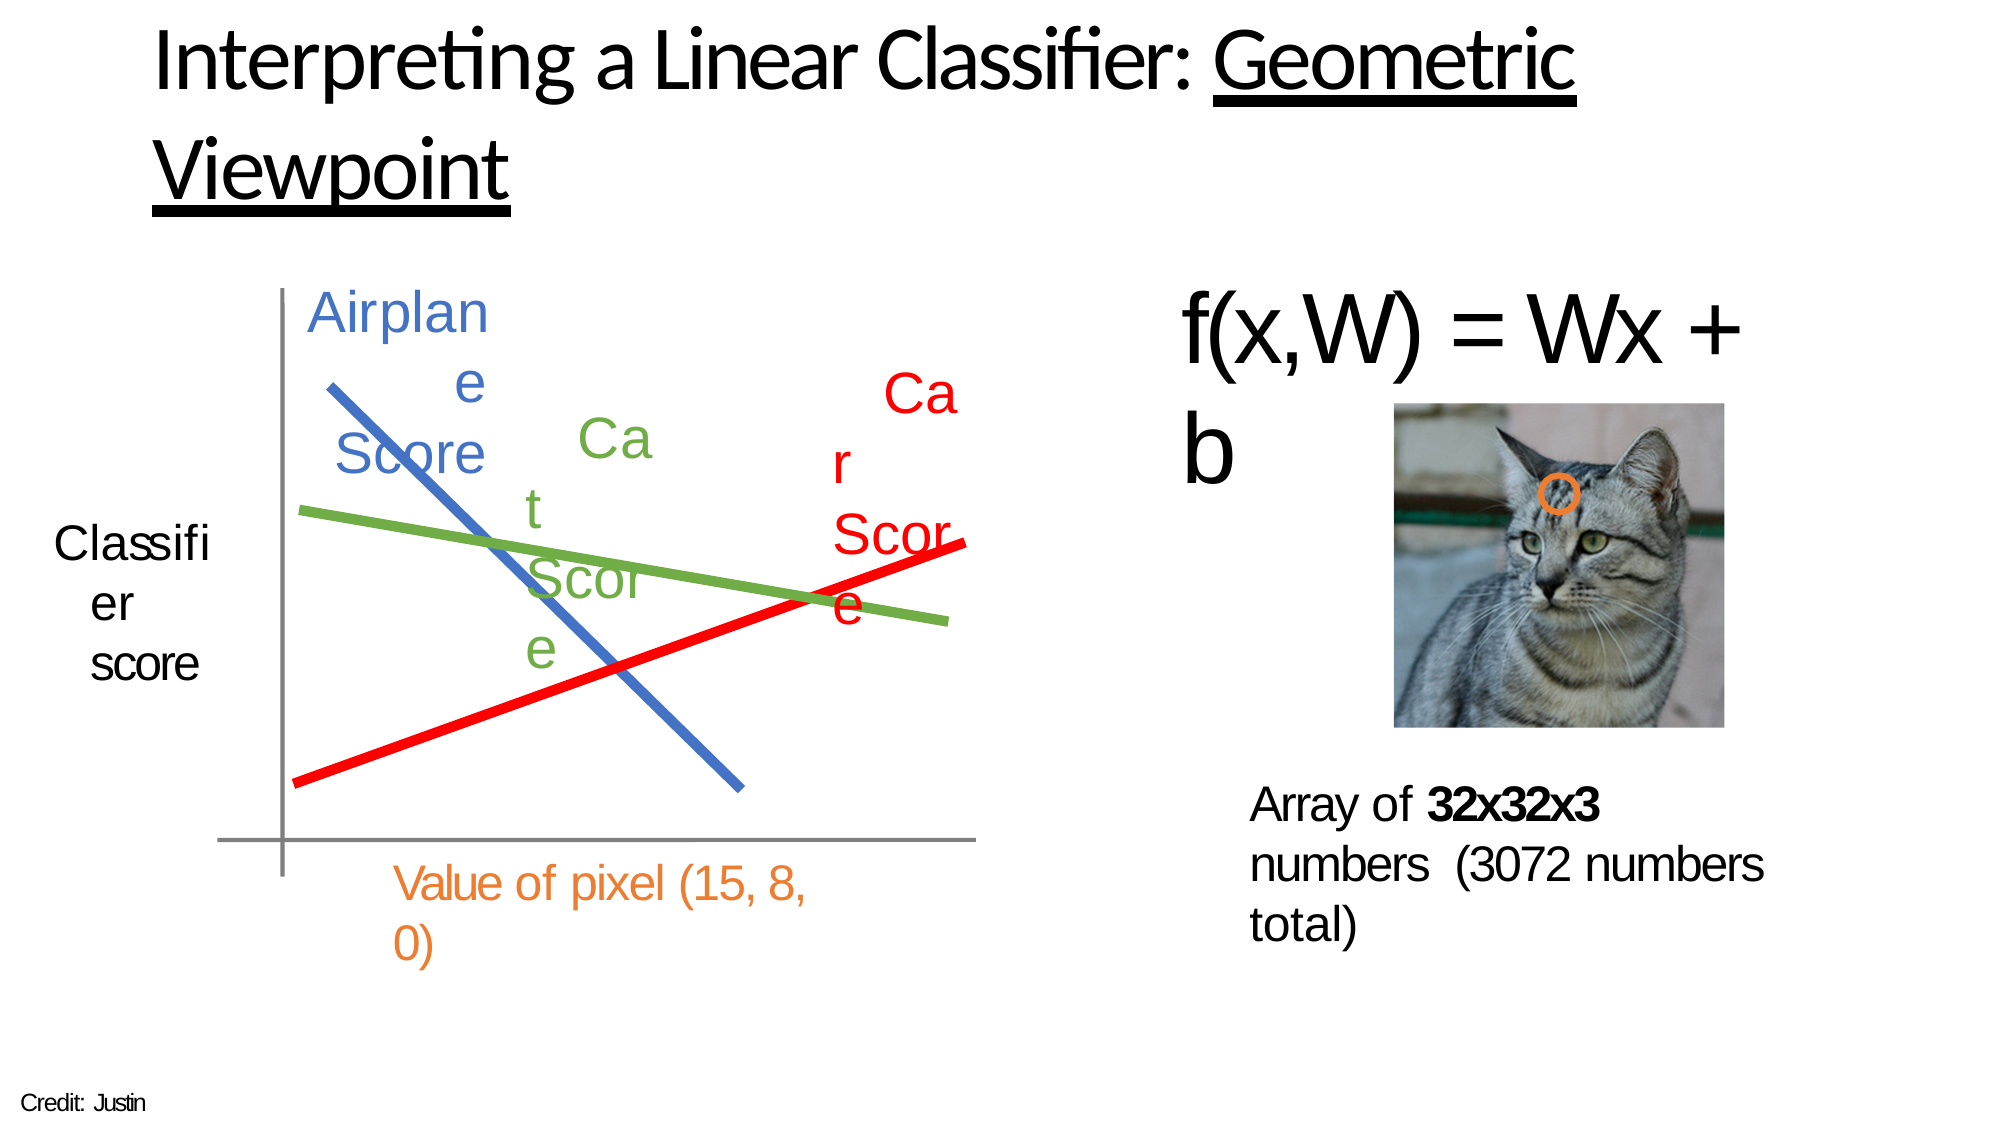

# Interpreting a Linear Classifier: Geometric Viewpoint
f(x,W) = Wx + b
Airplane
Score

Car  Score
Cat  Score

Classifier  score
Array of 32x32x3 numbers  (3072 numbers total)
Value of pixel (15, 8, 0)
Credit: Justin